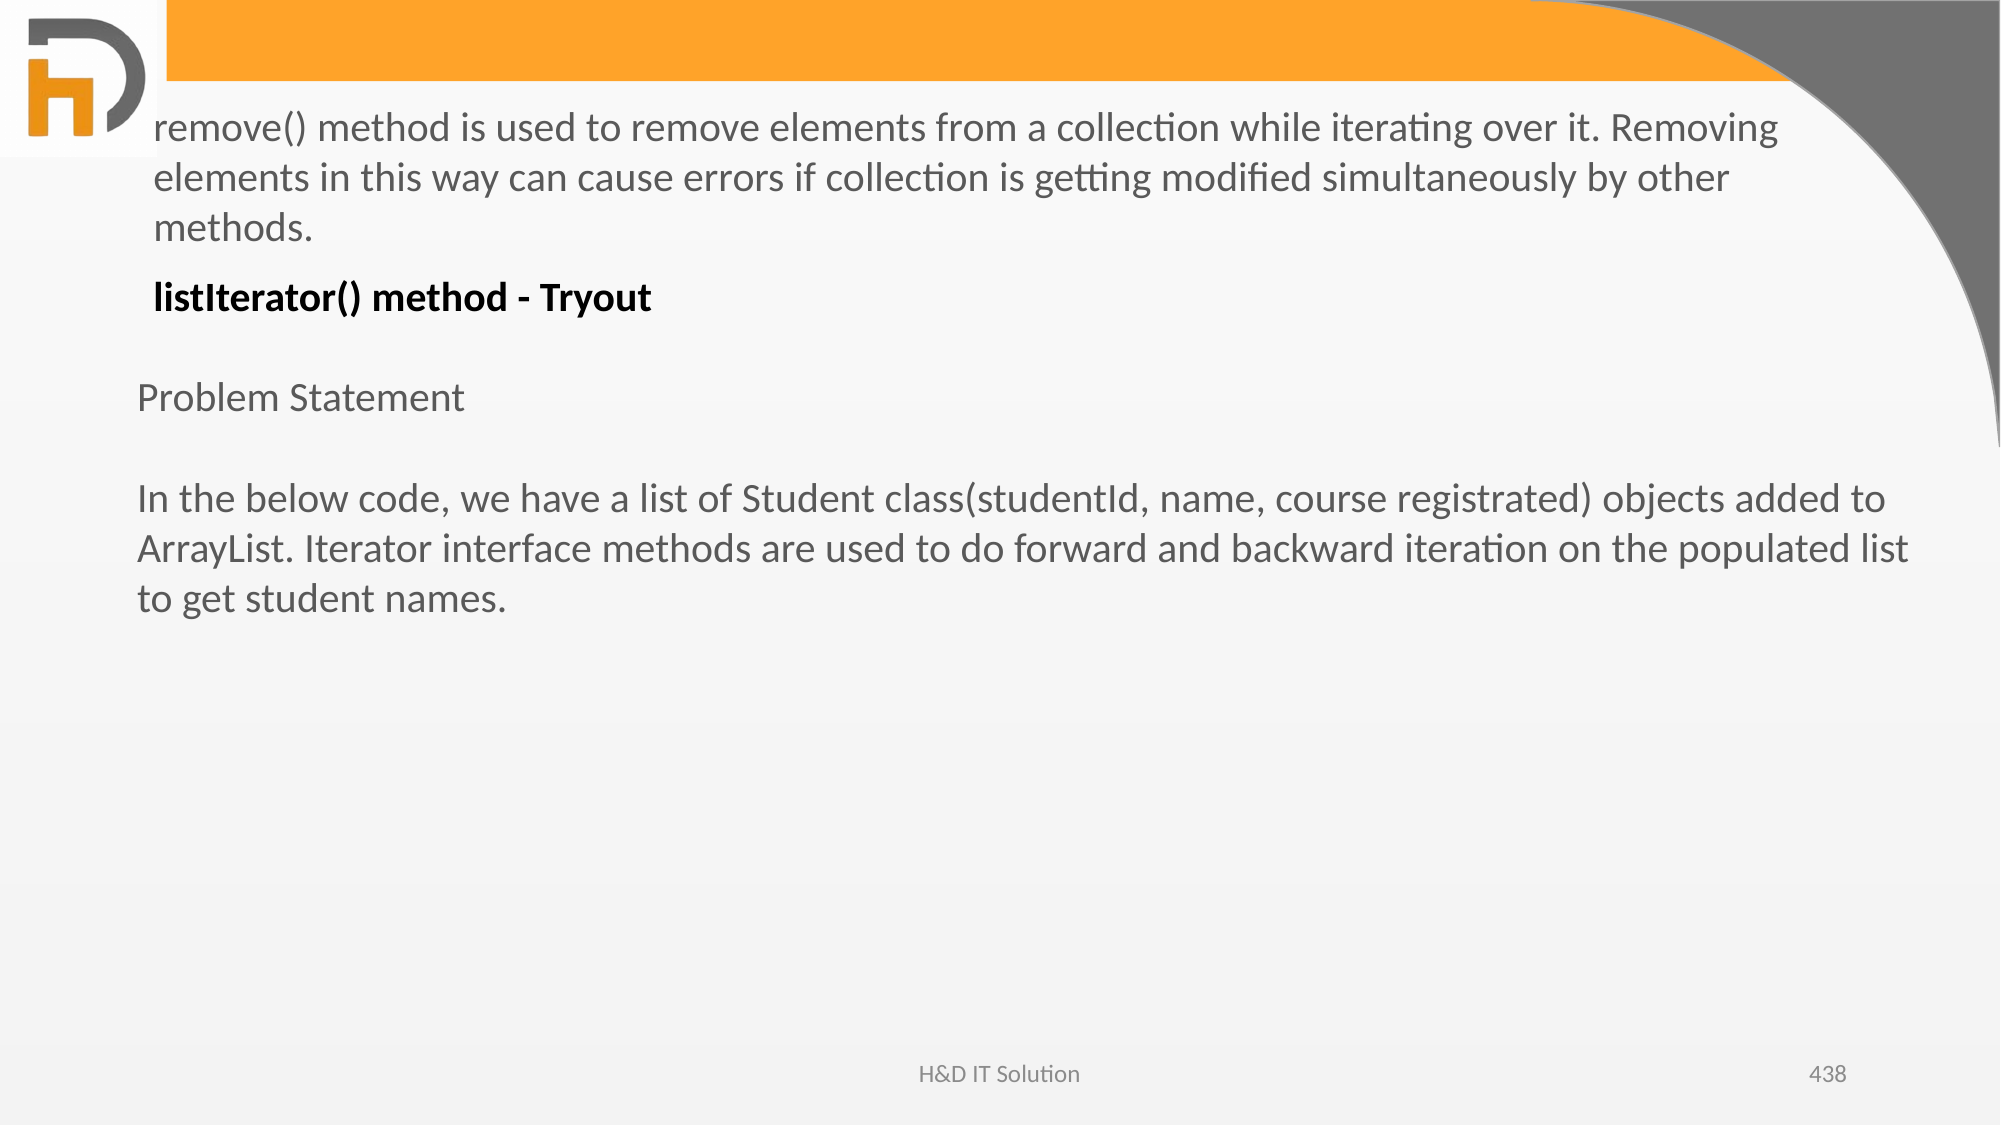

remove() method is used to remove elements from a collection while iterating over it. Removing elements in this way can cause errors if collection is getting modified simultaneously by other methods.
listIterator() method - Tryout
Problem Statement

In the below code, we have a list of Student class(studentId, name, course registrated) objects added to ArrayList. Iterator interface methods are used to do forward and backward iteration on the populated list to get student names.
H&D IT Solution
438